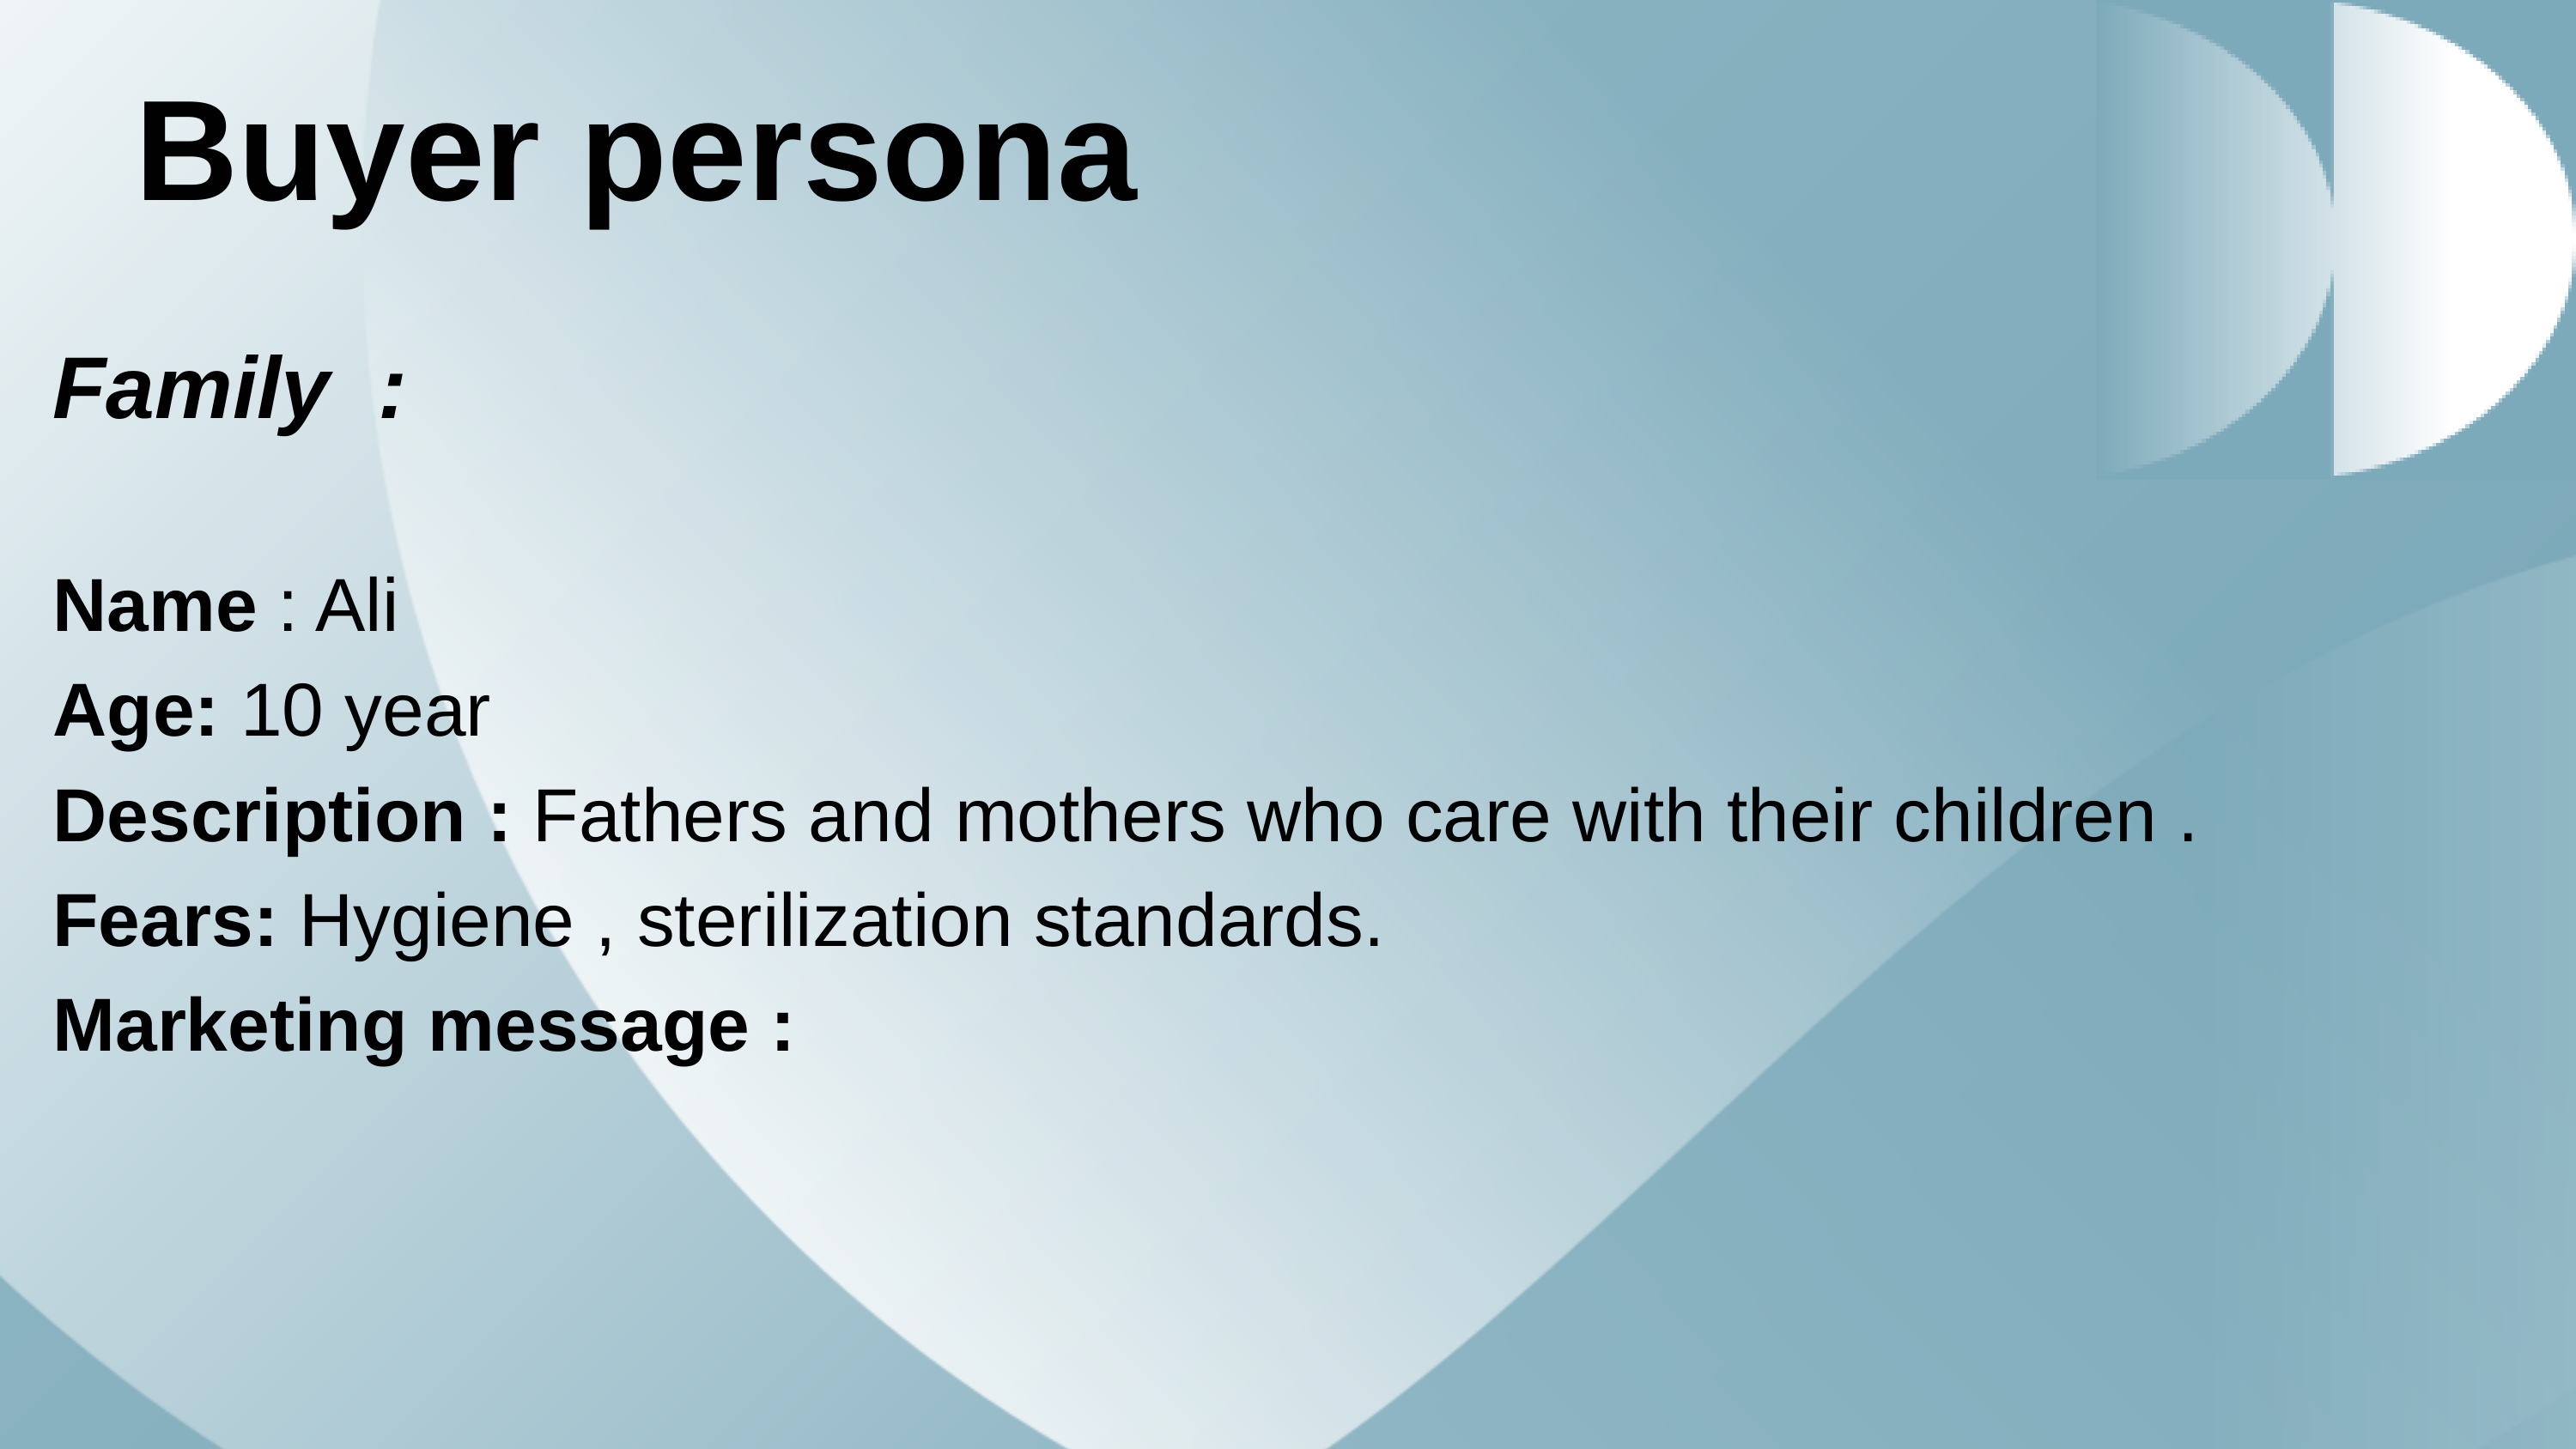

Buyer persona
Family  :

Name : Ali
Age: 10 year
Description : Fathers and mothers who care with their children .
Fears: Hygiene , sterilization standards.
Marketing message :